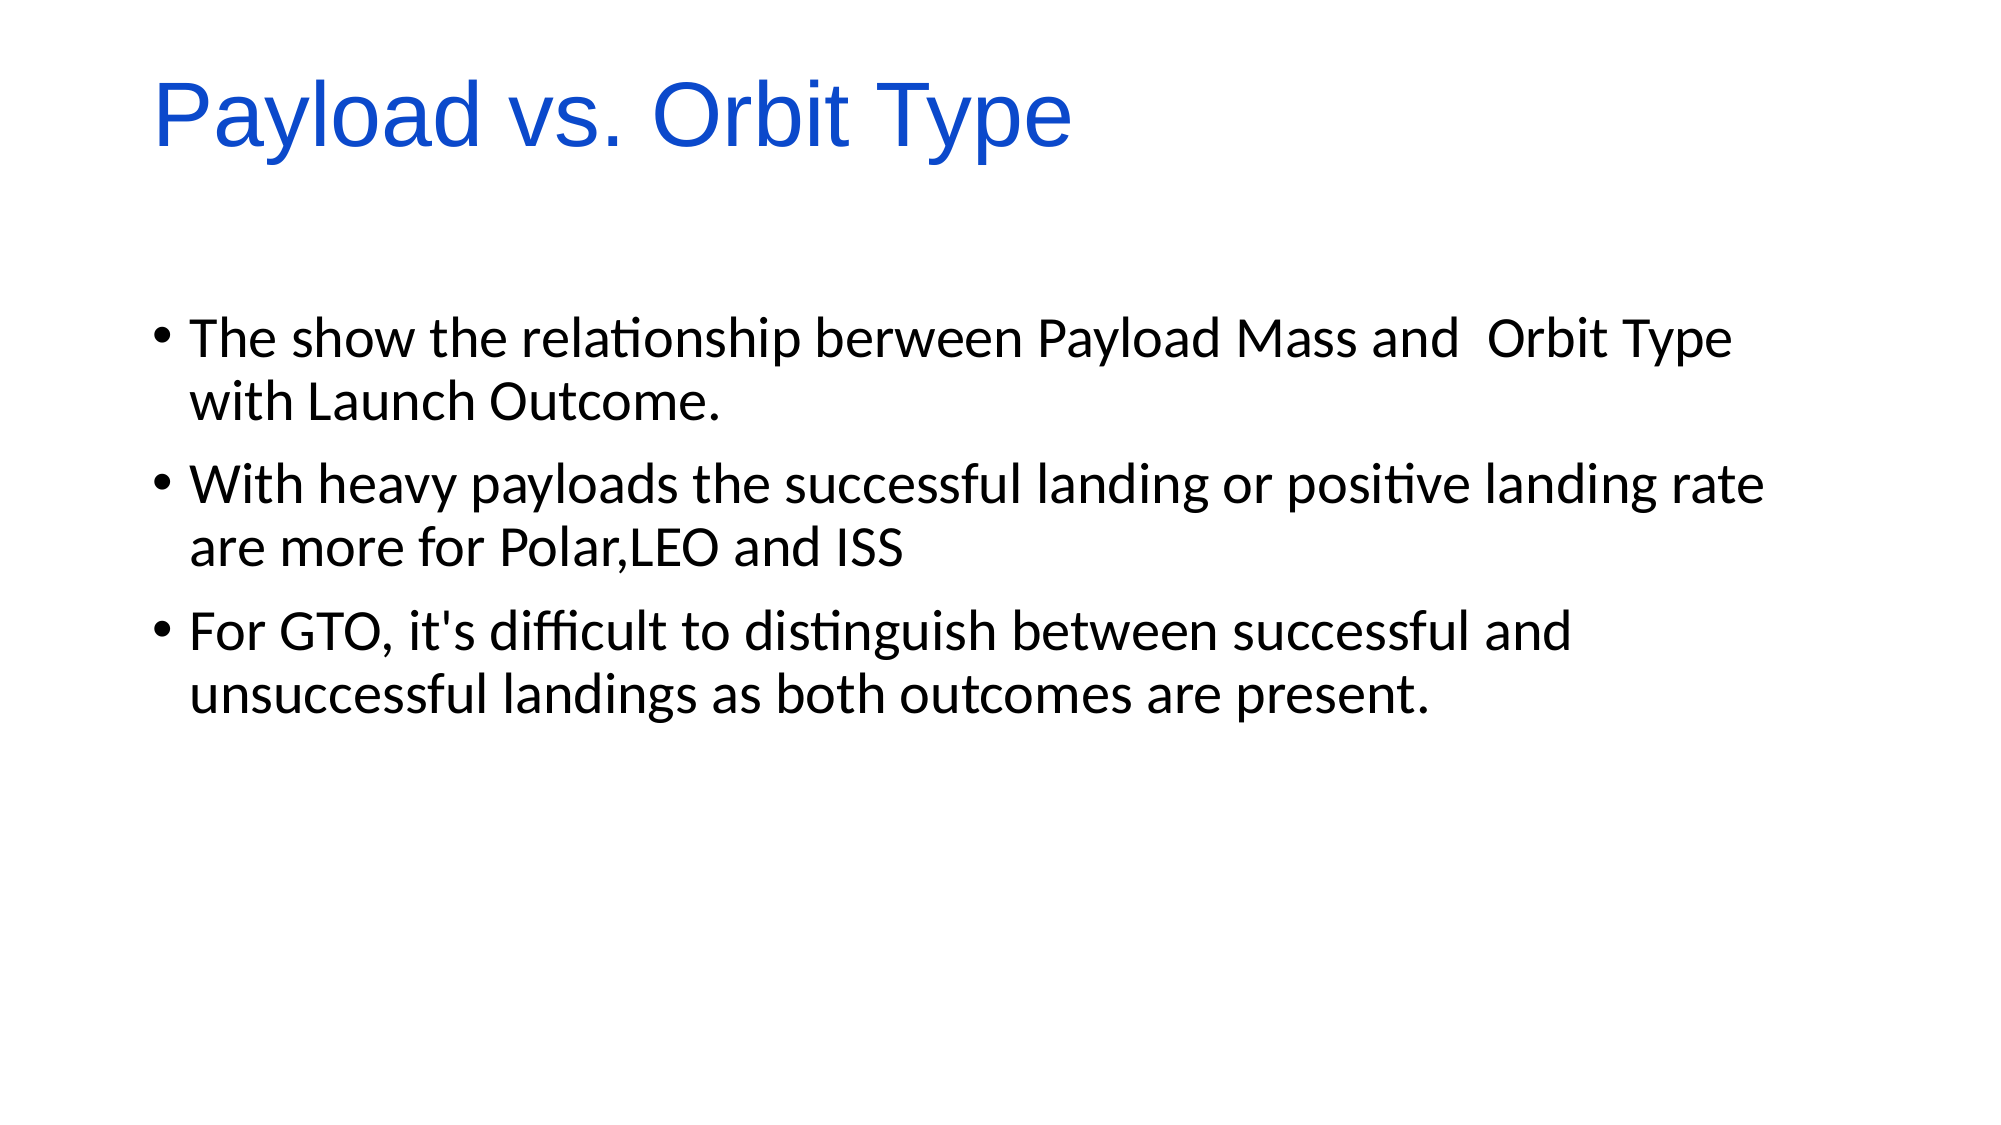

# Payload vs. Orbit Type
The show the relationship berween Payload Mass and  Orbit Type with Launch Outcome.
With heavy payloads the successful landing or positive landing rate are more for Polar,LEO and ISS
For GTO, it's difficult to distinguish between successful and unsuccessful landings as both outcomes are present.